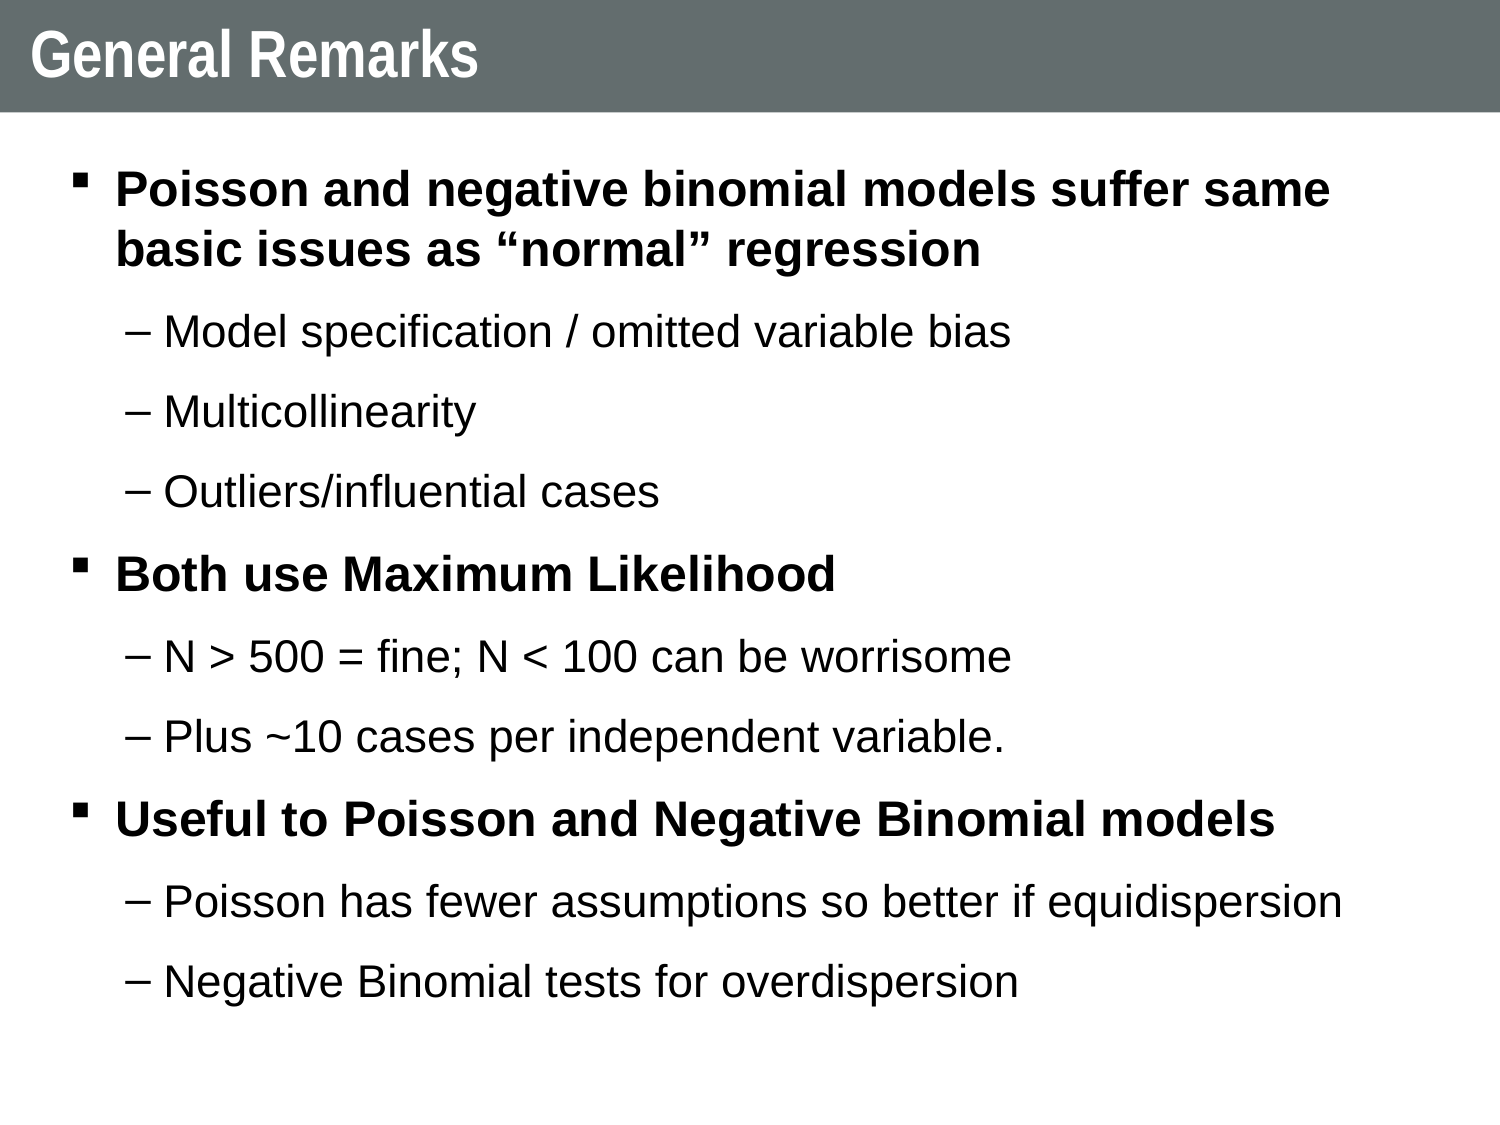

# General Remarks
Poisson and negative binomial models suffer same basic issues as “normal” regression
Model specification / omitted variable bias
Multicollinearity
Outliers/influential cases
Both use Maximum Likelihood
N > 500 = fine; N < 100 can be worrisome
Plus ~10 cases per independent variable.
Useful to Poisson and Negative Binomial models
Poisson has fewer assumptions so better if equidispersion
Negative Binomial tests for overdispersion